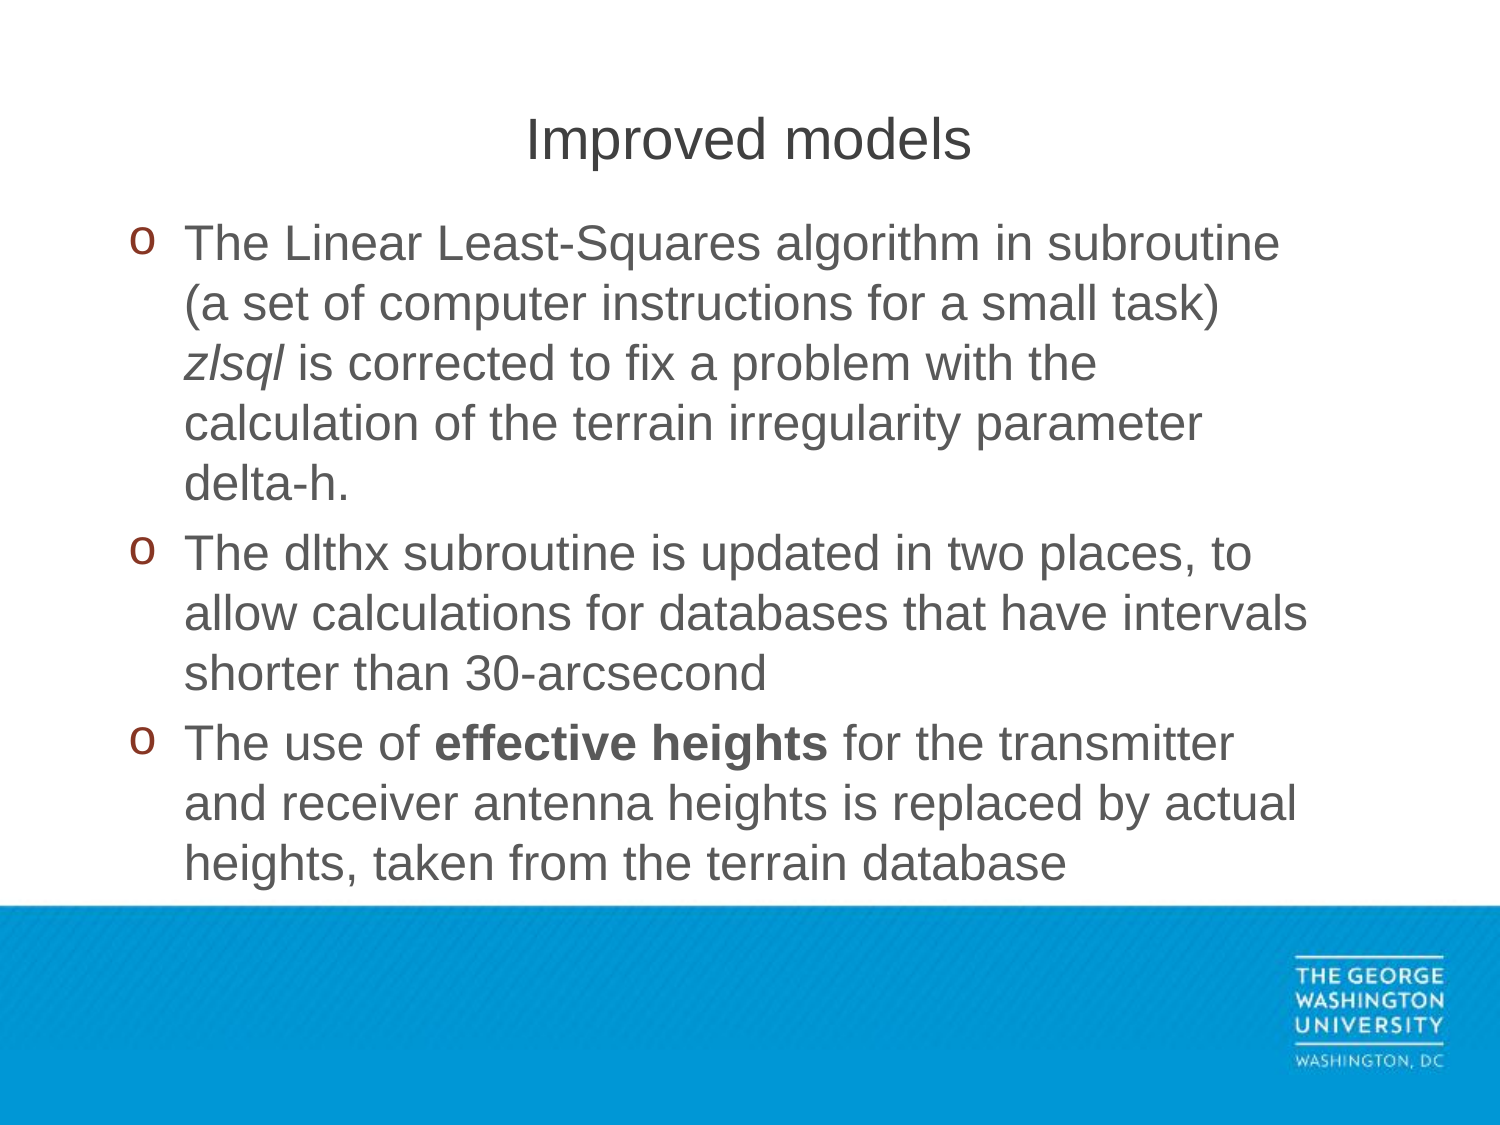

# Improved models
The Linear Least-Squares algorithm in subroutine (a set of computer instructions for a small task) zlsql is corrected to fix a problem with the calculation of the terrain irregularity parameter delta-h.
The dlthx subroutine is updated in two places, to allow calculations for databases that have intervals shorter than 30-arcsecond
The use of effective heights for the transmitter and receiver antenna heights is replaced by actual heights, taken from the terrain database